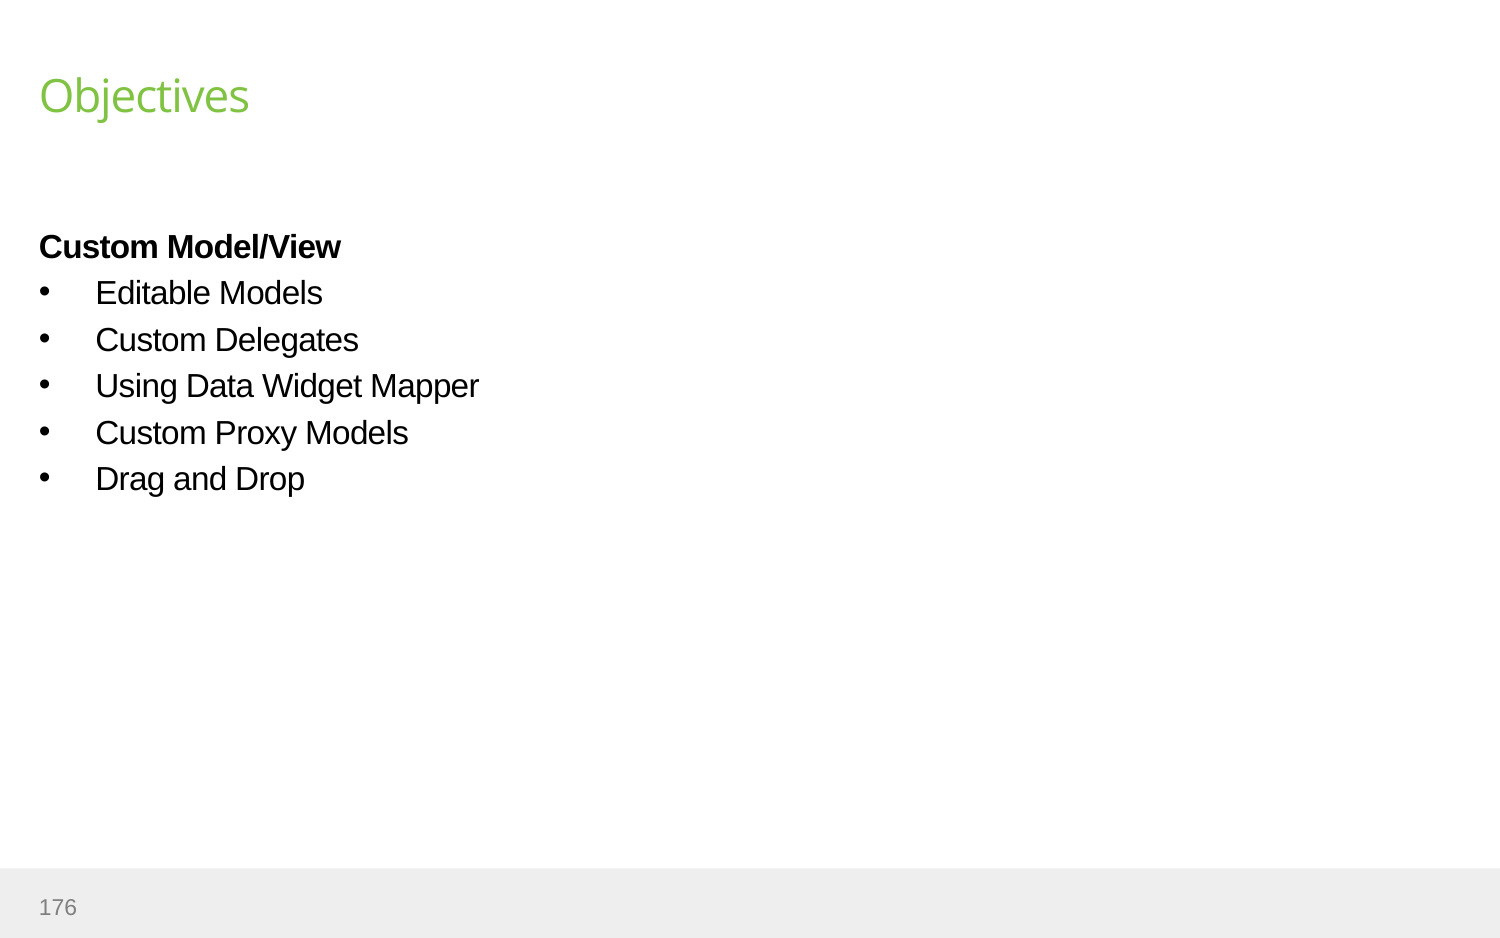

# Objectives
Custom Model/View
Editable Models
Custom Delegates
Using Data Widget Mapper
Custom Proxy Models
Drag and Drop
176